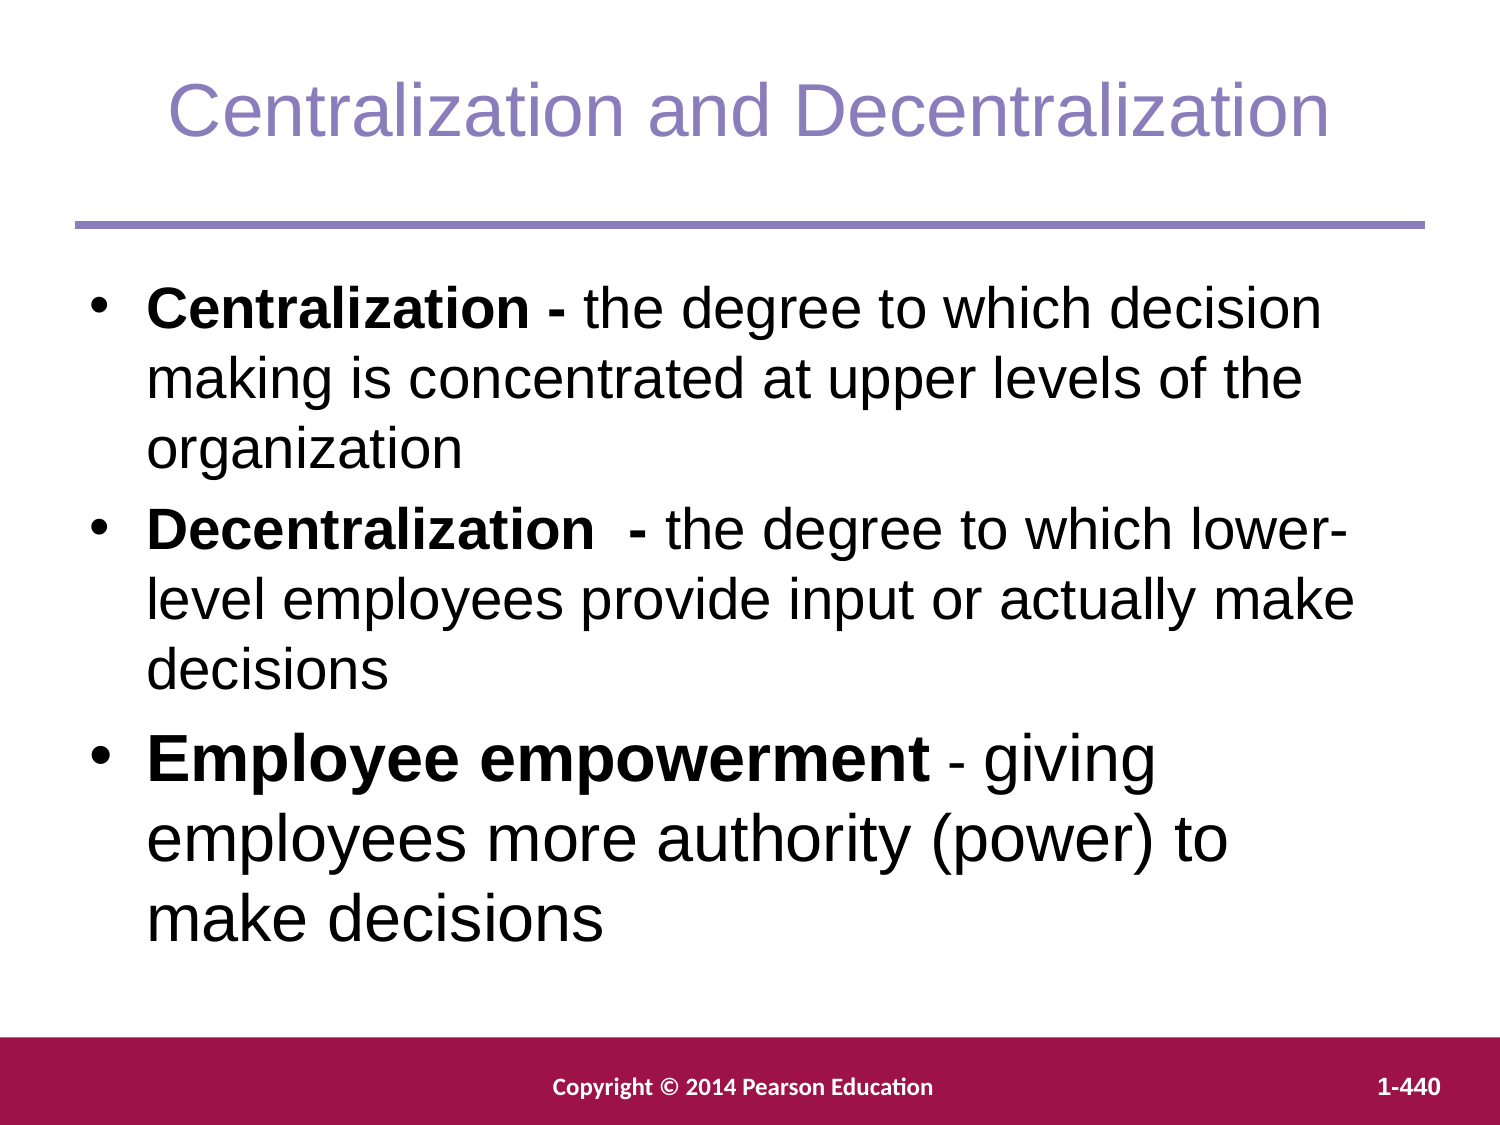

Centralization and Decentralization
Centralization - the degree to which decision making is concentrated at upper levels of the organization
Decentralization  - the degree to which lower-level employees provide input or actually make decisions
Employee empowerment - giving employees more authority (power) to make decisions